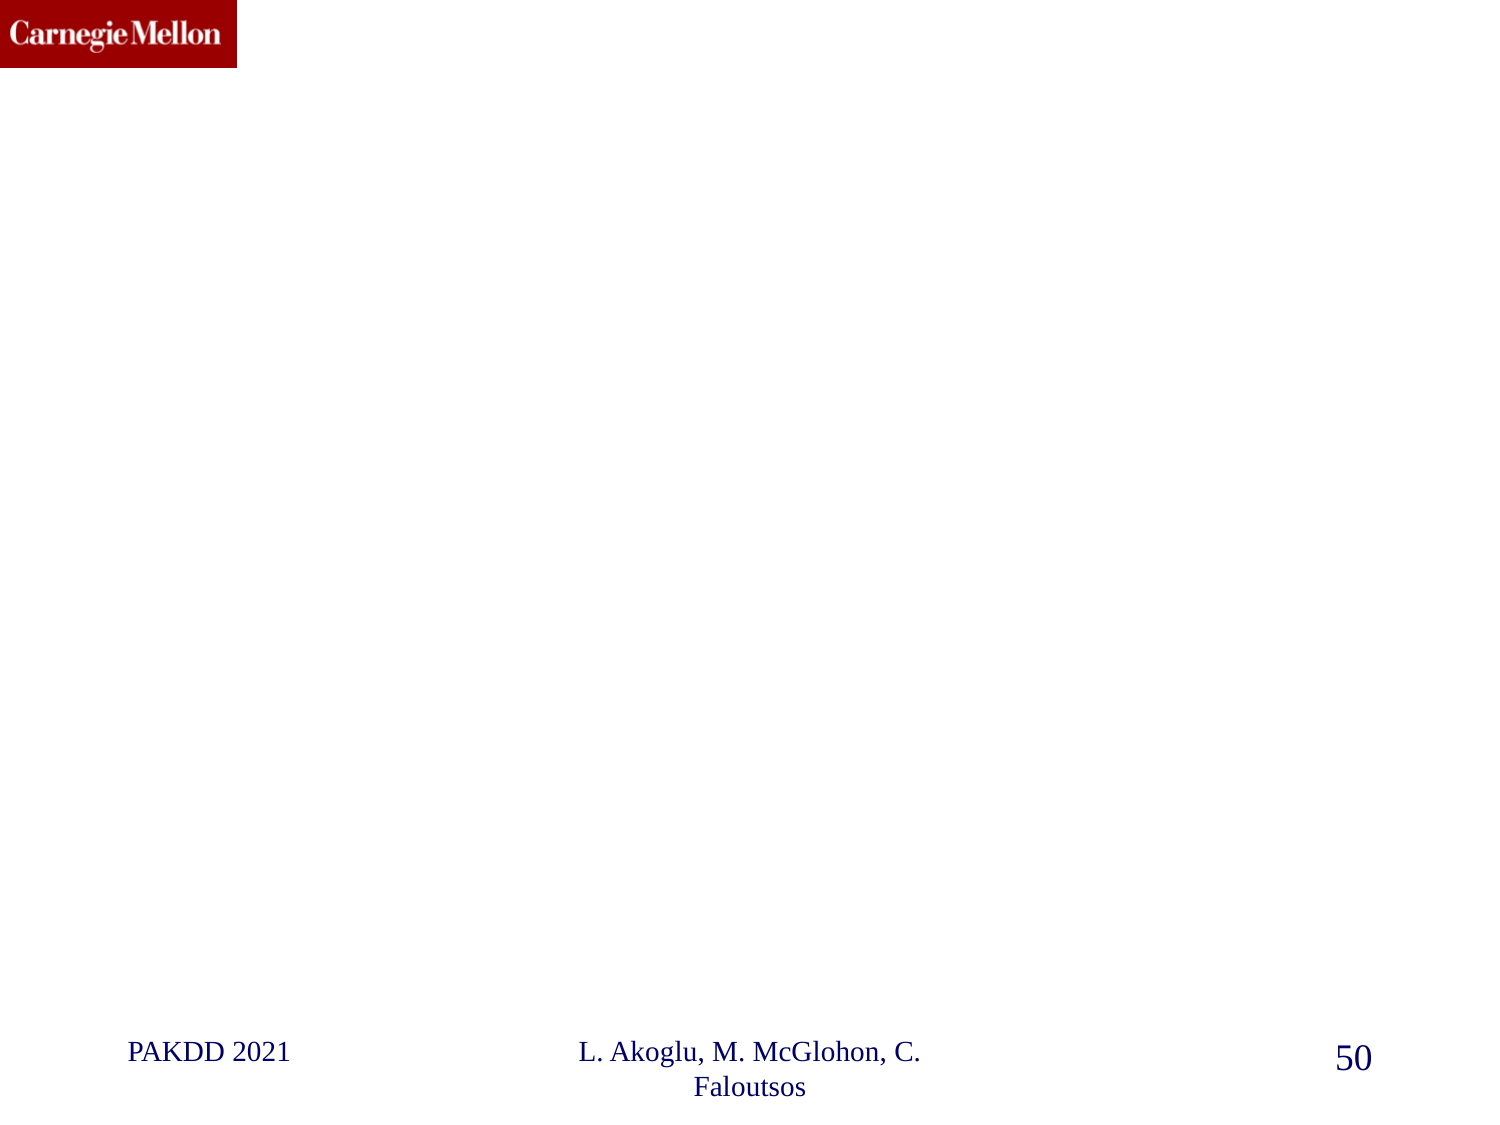

#

PAKDD 2021
L. Akoglu, M. McGlohon, C. Faloutsos
50